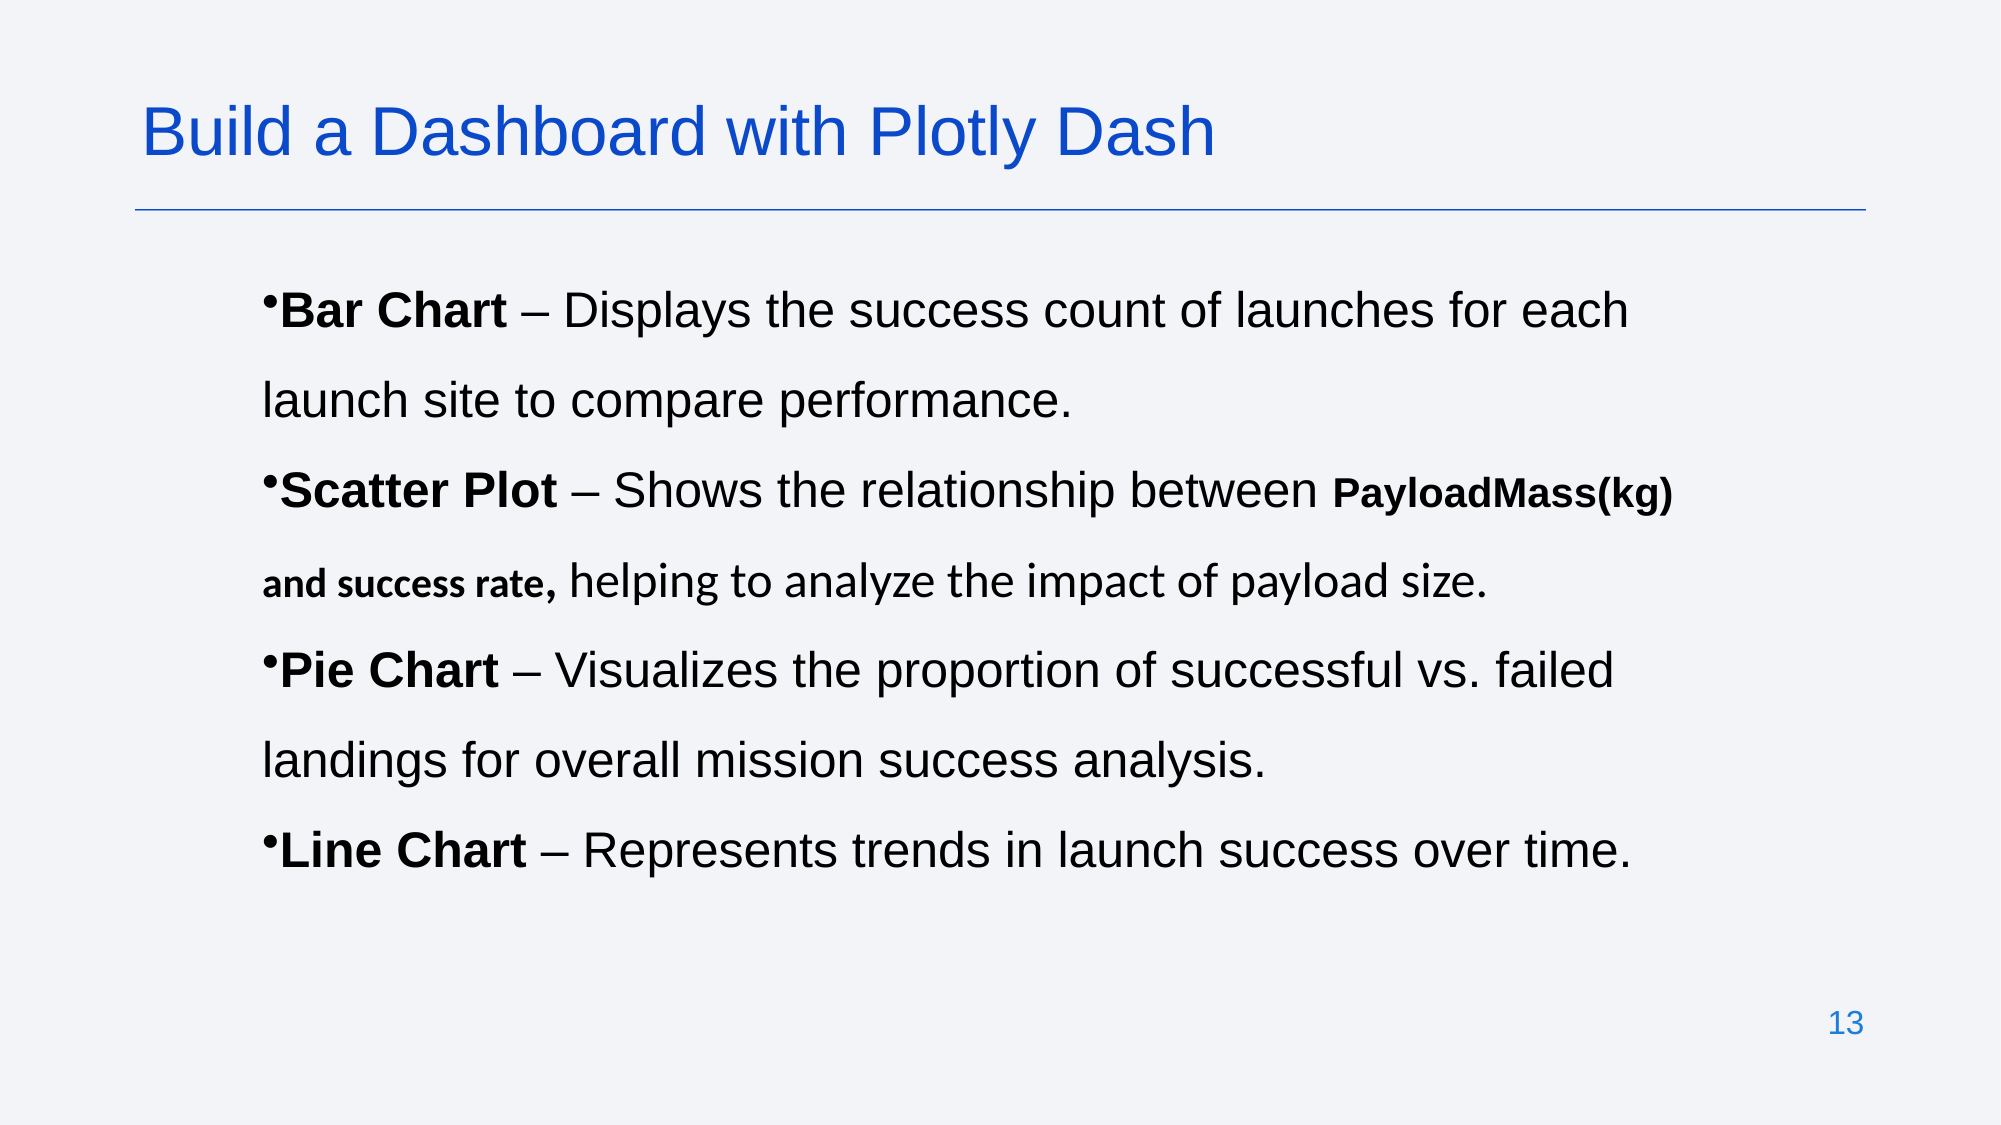

Build a Dashboard with Plotly Dash
Bar Chart – Displays the success count of launches for each launch site to compare performance.
Scatter Plot – Shows the relationship between PayloadMass(kg) and success rate, helping to analyze the impact of payload size.
Pie Chart – Visualizes the proportion of successful vs. failed landings for overall mission success analysis.
Line Chart – Represents trends in launch success over time.
13